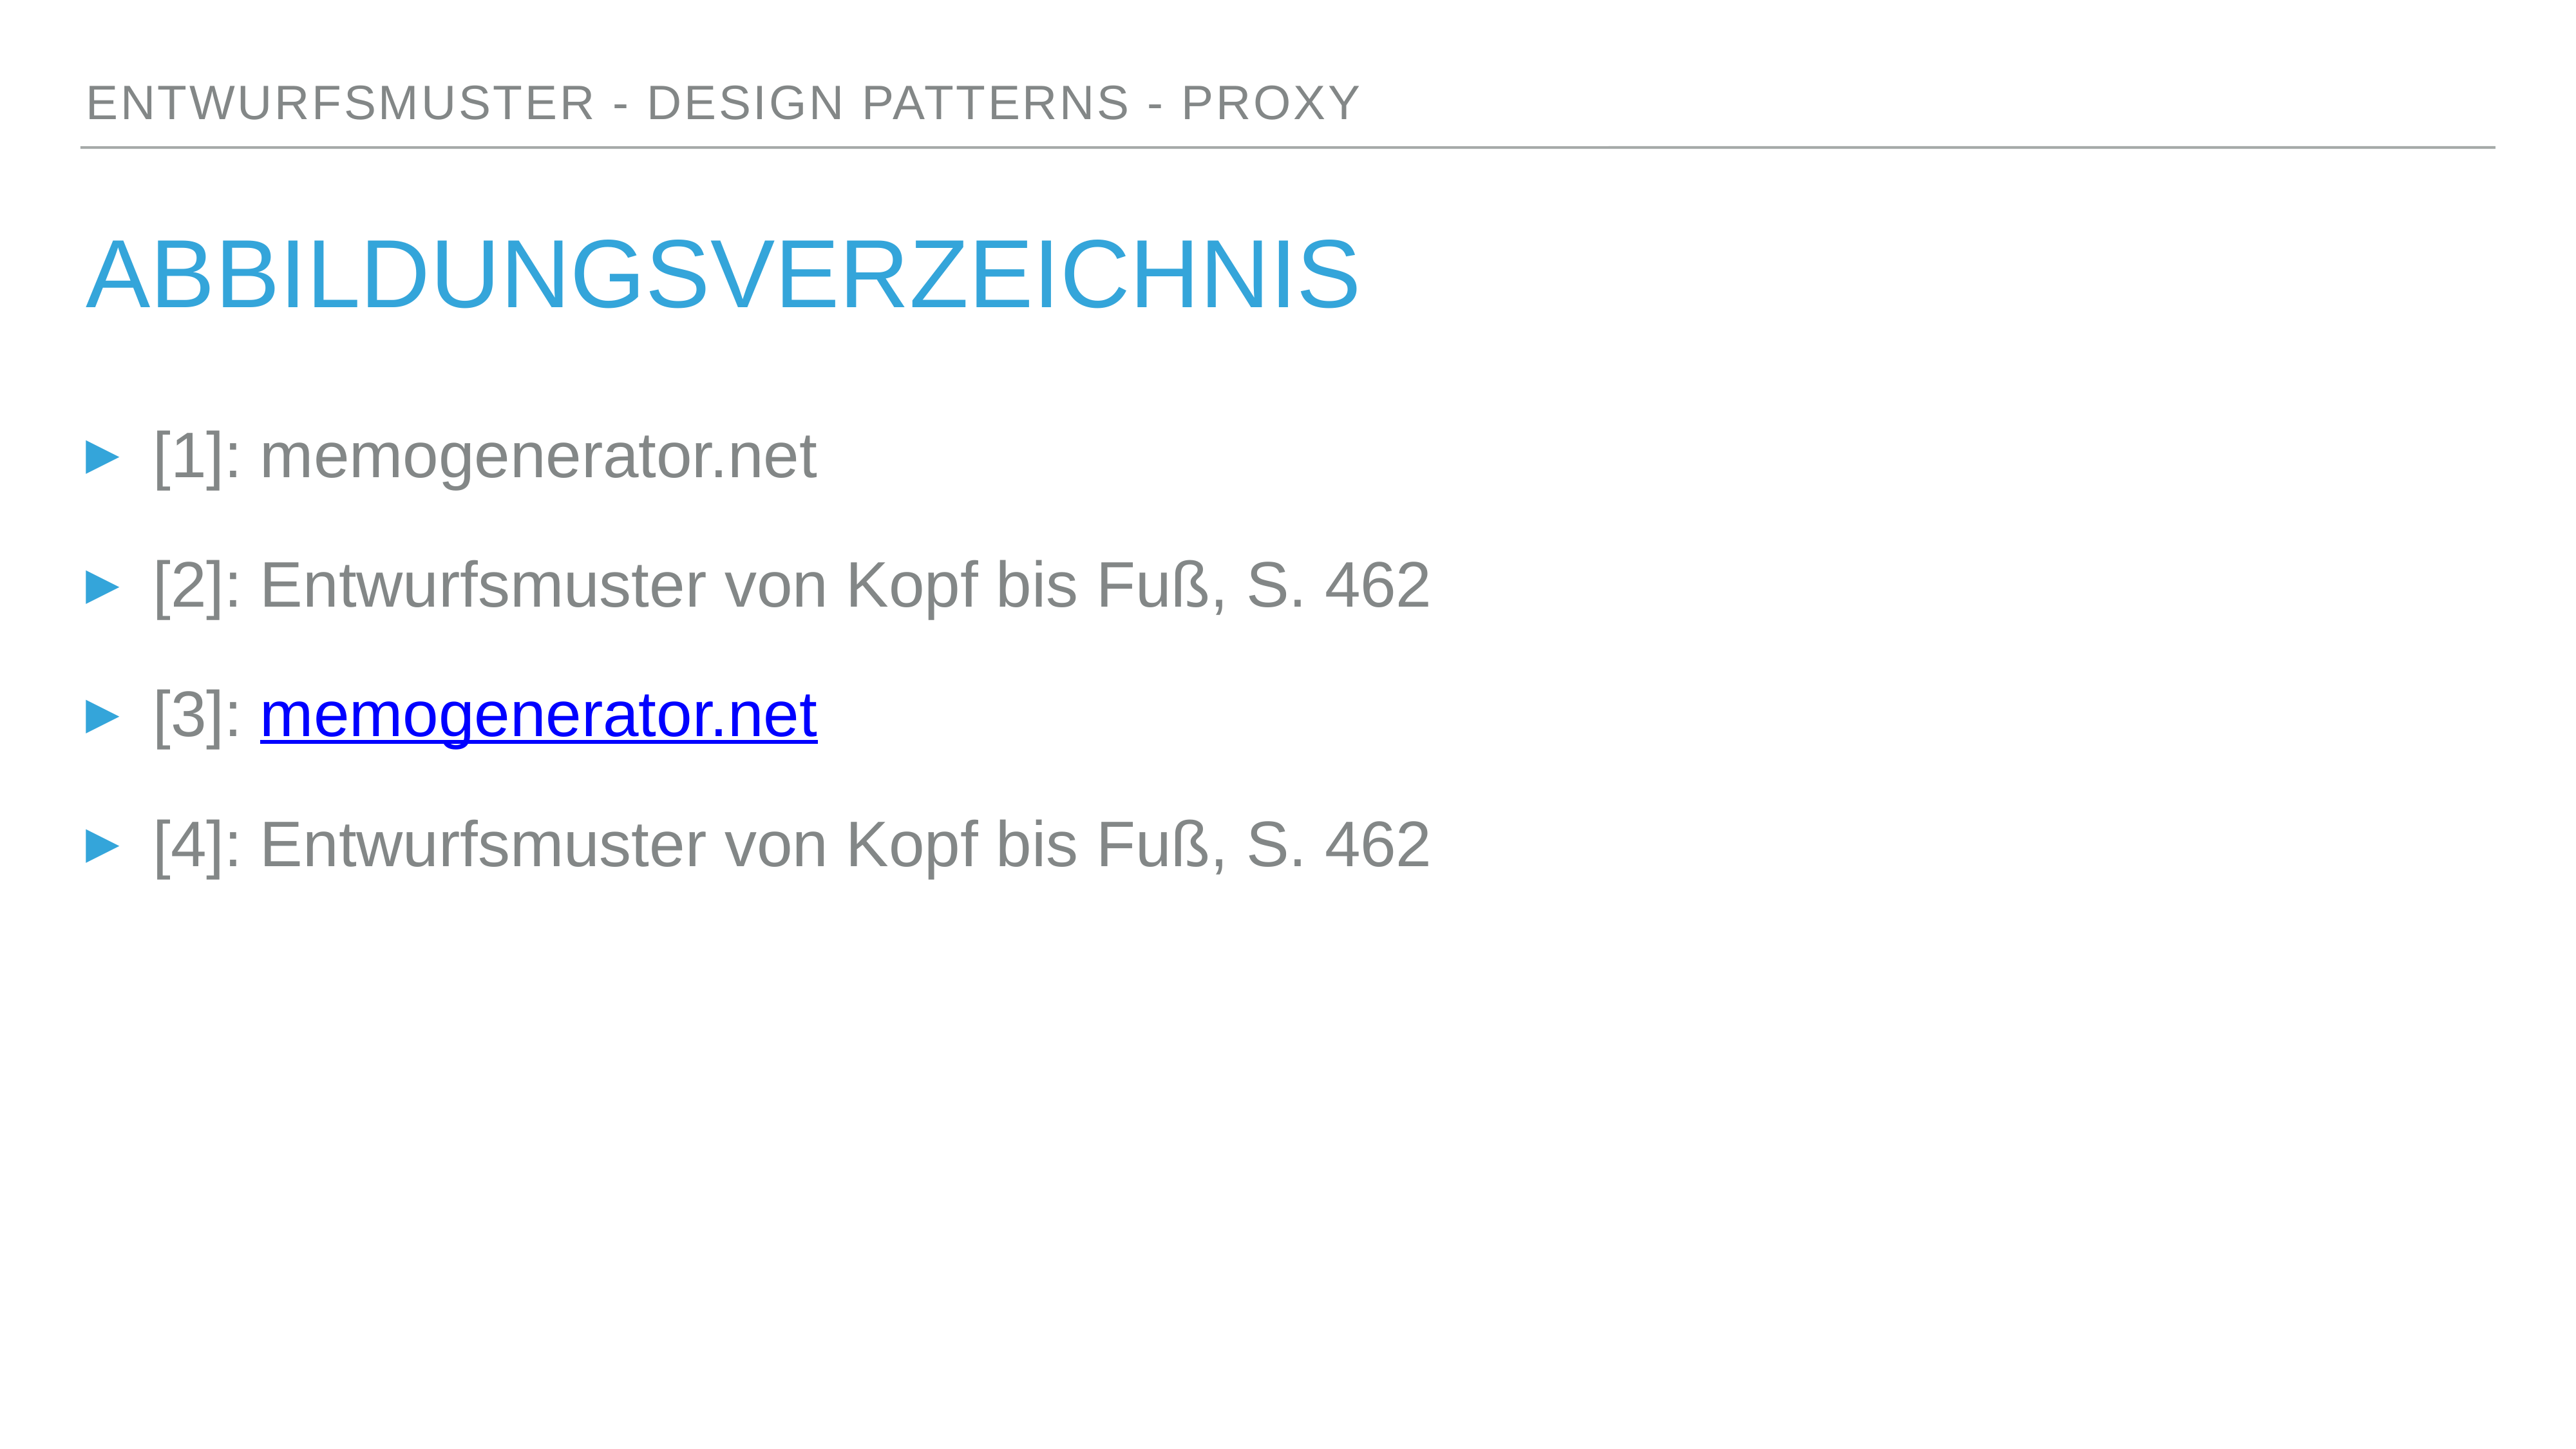

Entwurfsmuster - Design Patterns - PRoxy
# Abbildungsverzeichnis
[1]: memogenerator.net
[2]: Entwurfsmuster von Kopf bis Fuß, S. 462
[3]: memogenerator.net
[4]: Entwurfsmuster von Kopf bis Fuß, S. 462